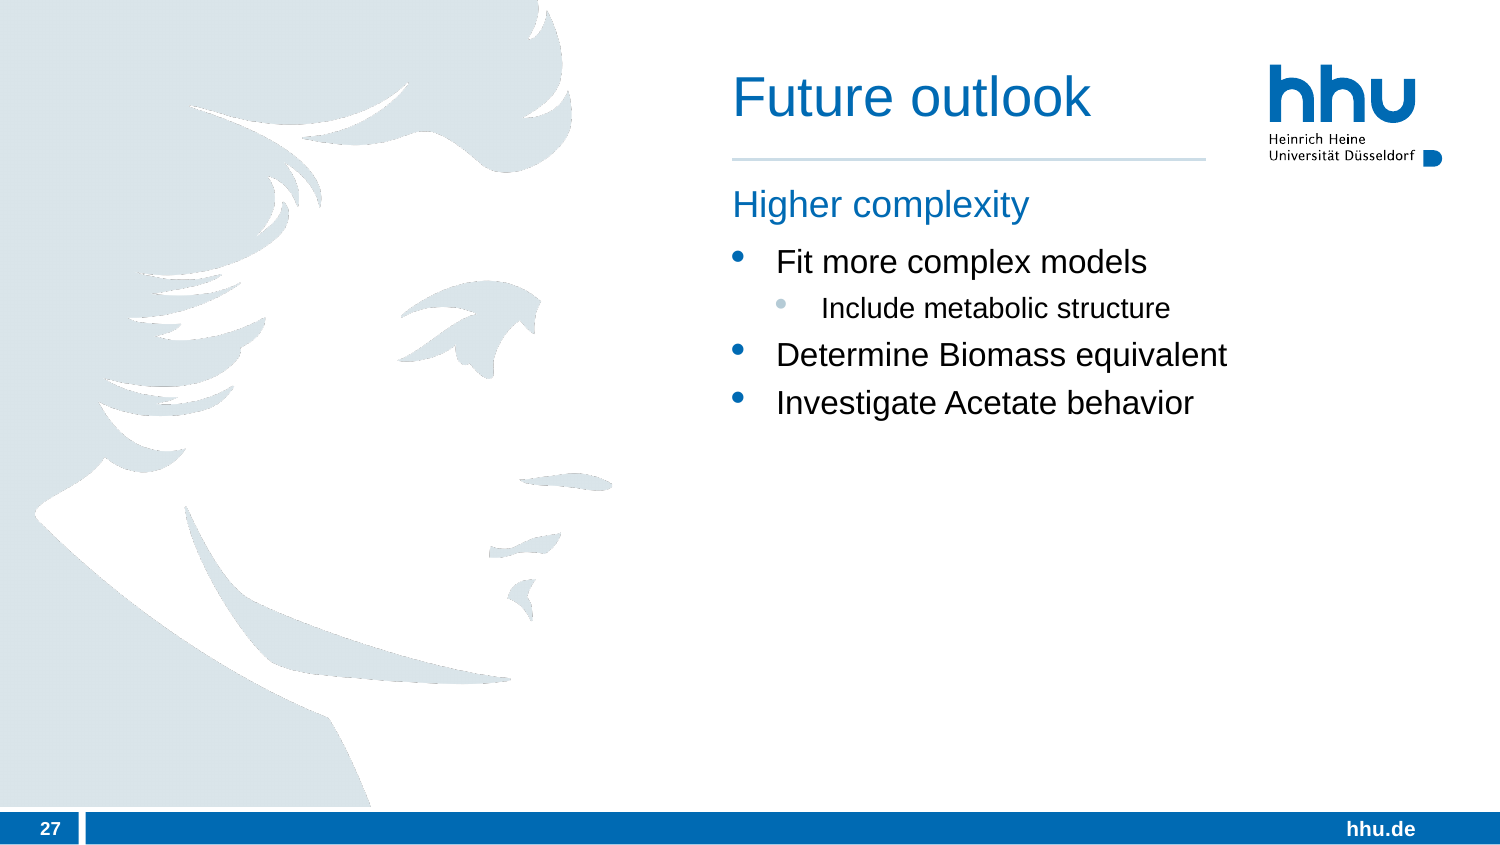

# Future outlook
Higher complexity
Fit more complex models
Include metabolic structure
Determine Biomass equivalent
Investigate Acetate behavior

27